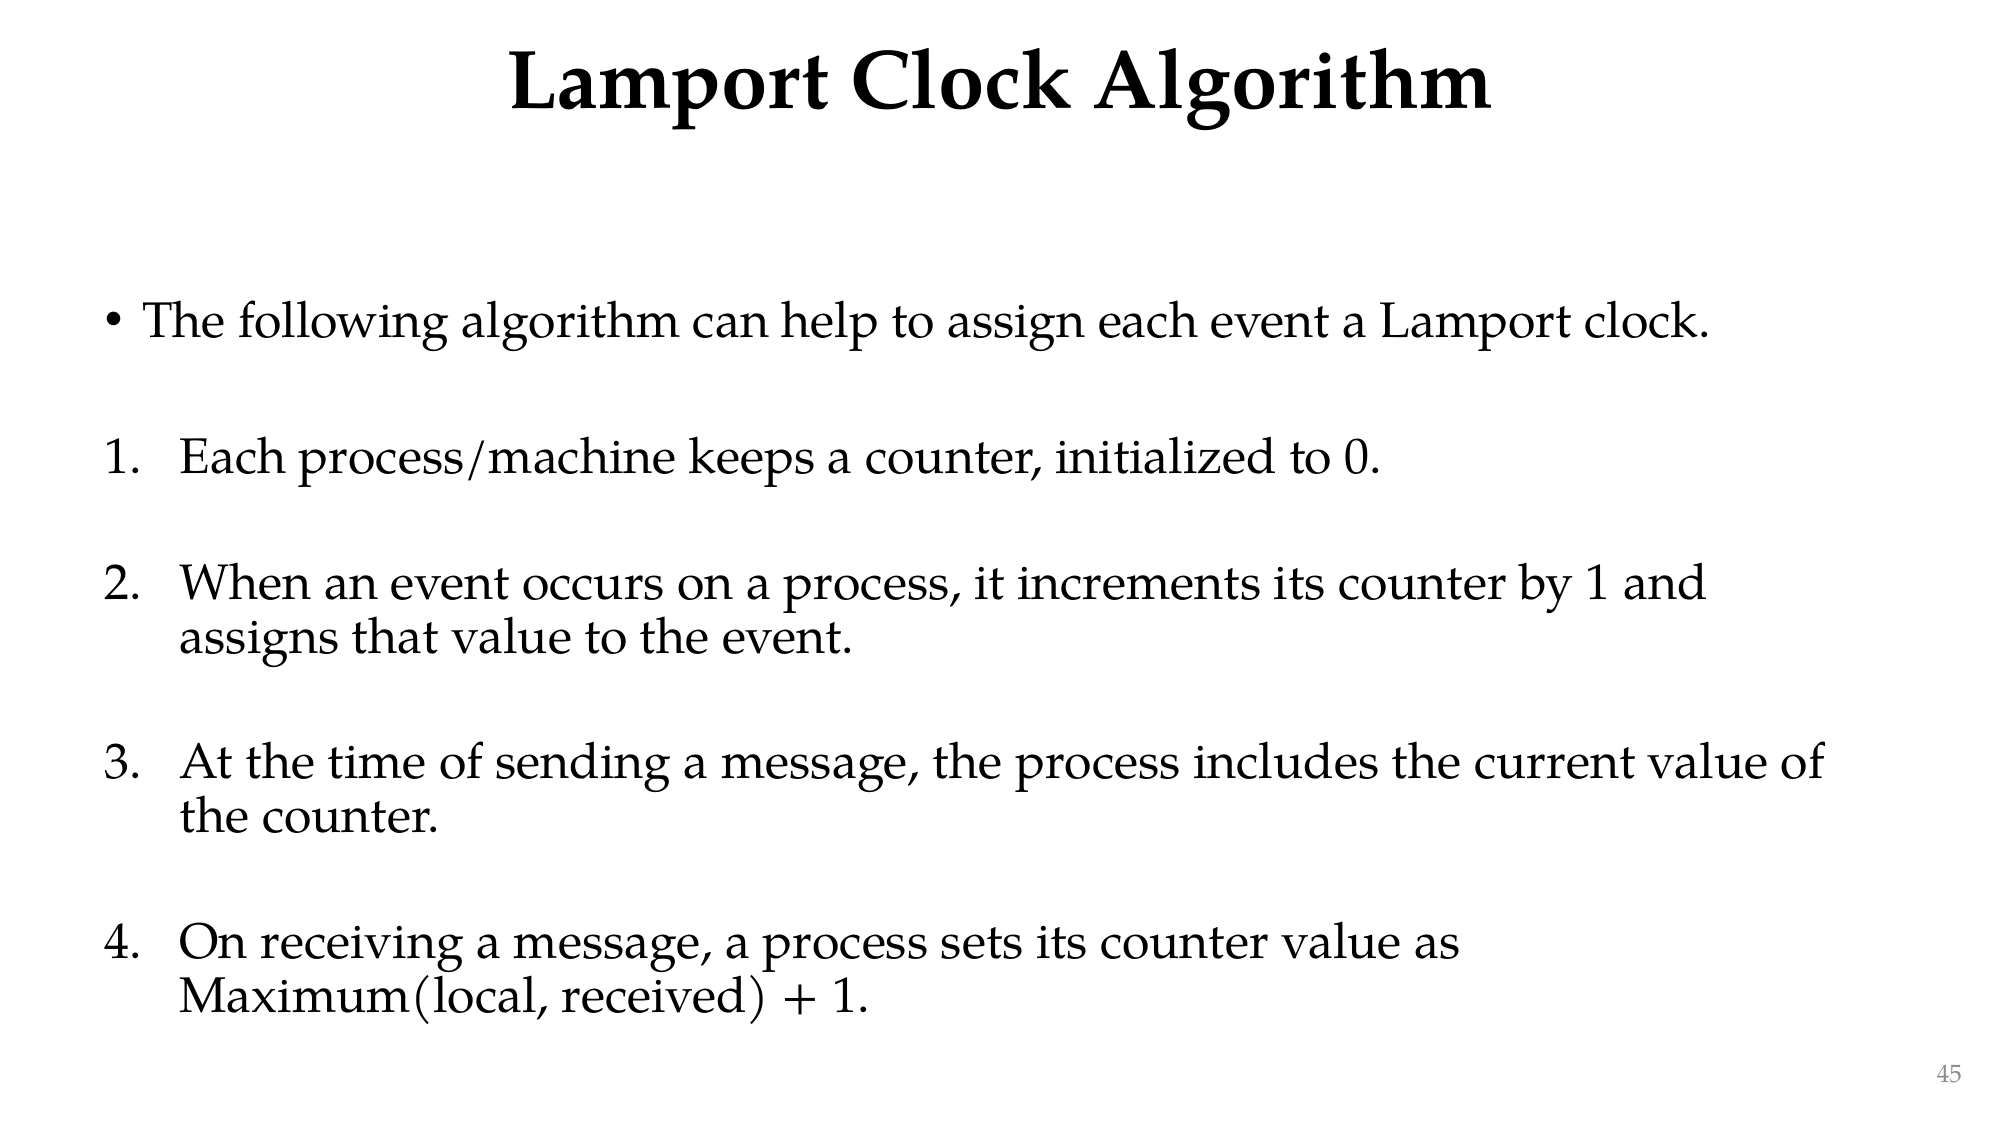

# Lamport Clock Algorithm
The following algorithm can help to assign each event a Lamport clock.

Each process/machine keeps a counter, initialized to 0.

When an event occurs on a process, it increments its counter by 1 and assigns that value to the event.

At the time of sending a message, the process includes the current value of the counter.

On receiving a message, a process sets its counter value as Maximum(local, received) + 1.

45